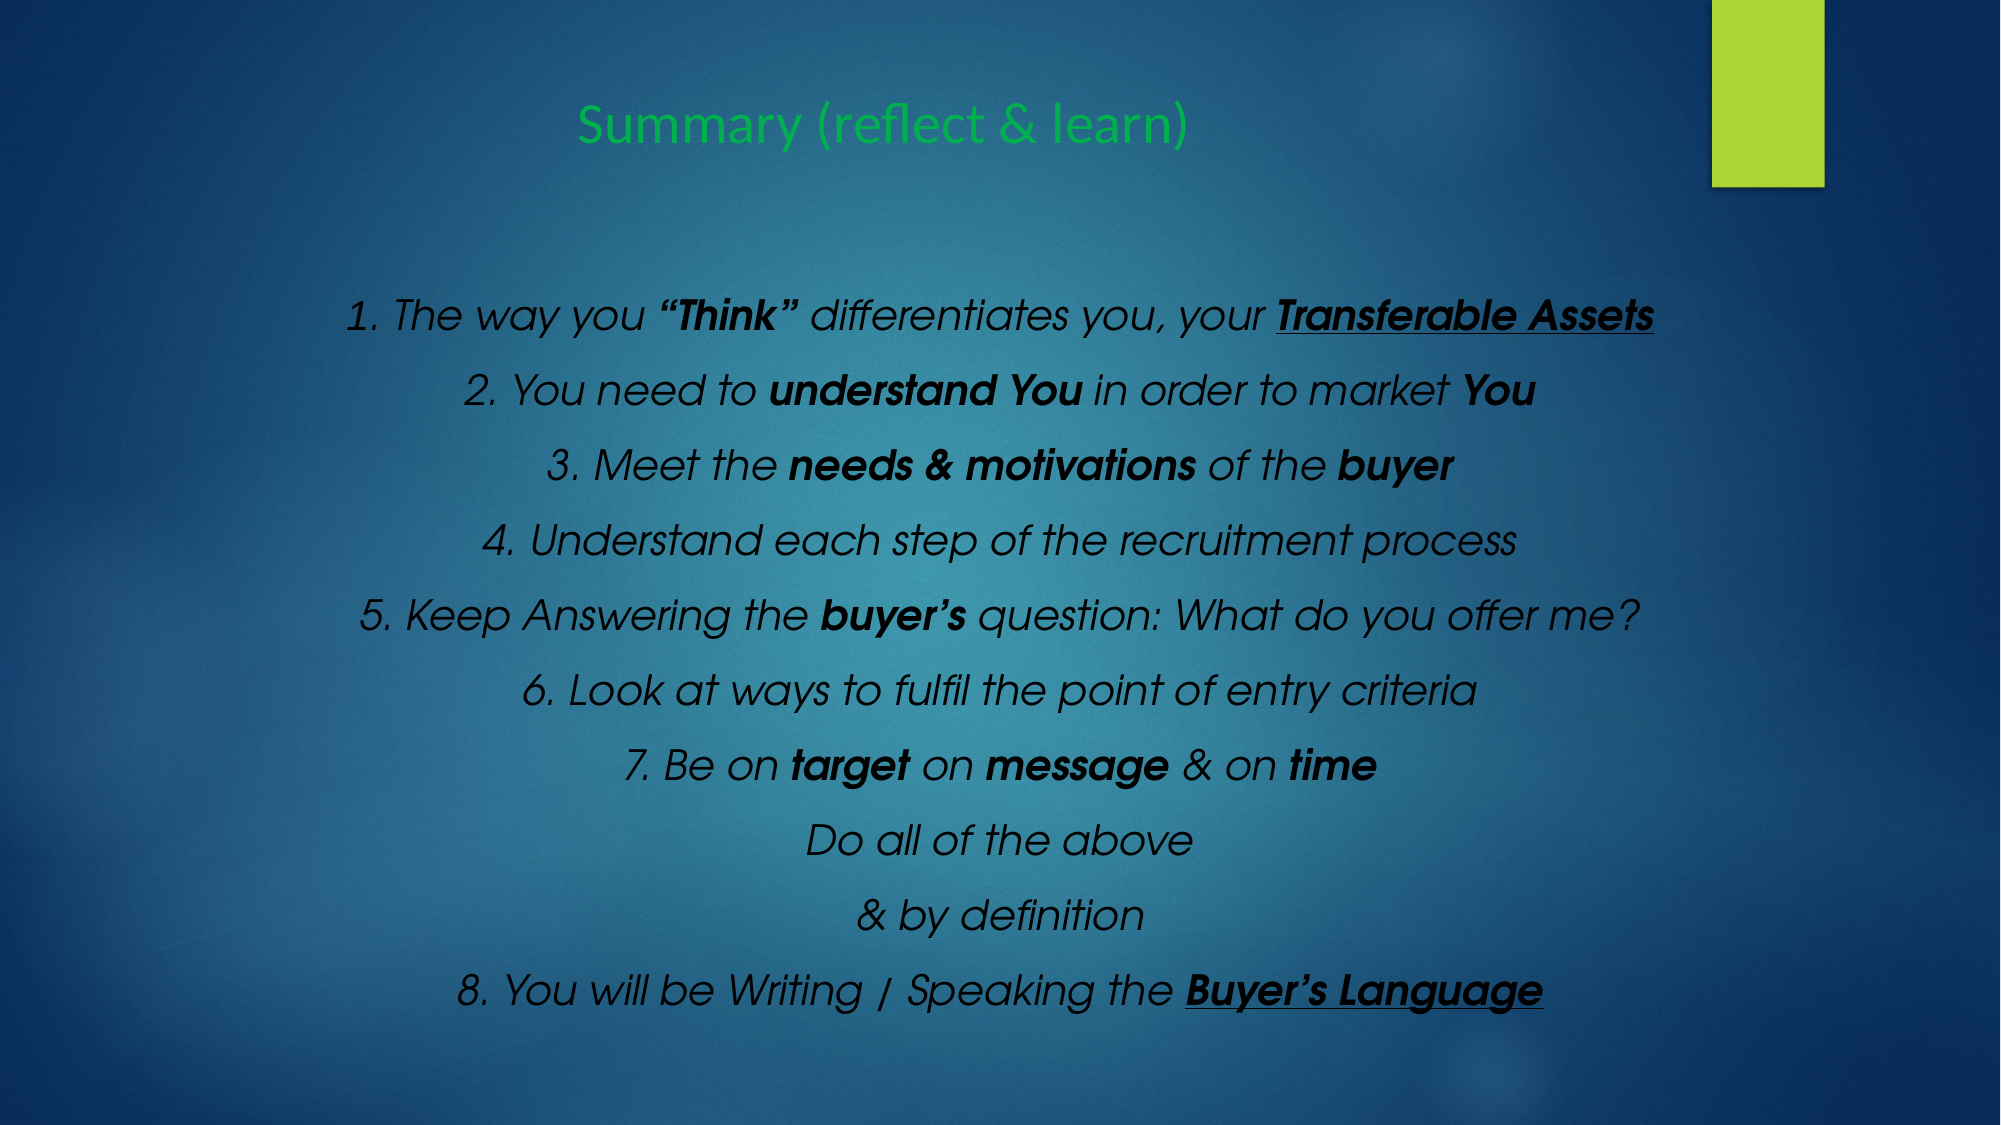

Summary (reflect & learn)
1. The way you “Think” differentiates you, your Transferable Assets
2. You need to understand You in order to market You
3. Meet the needs & motivations of the buyer
4. Understand each step of the recruitment process
5. Keep Answering the buyer’s question: What do you offer me?
6. Look at ways to fulfil the point of entry criteria
7. Be on target on message & on time
Do all of the above
& by definition
8. You will be Writing / Speaking the Buyer’s Language